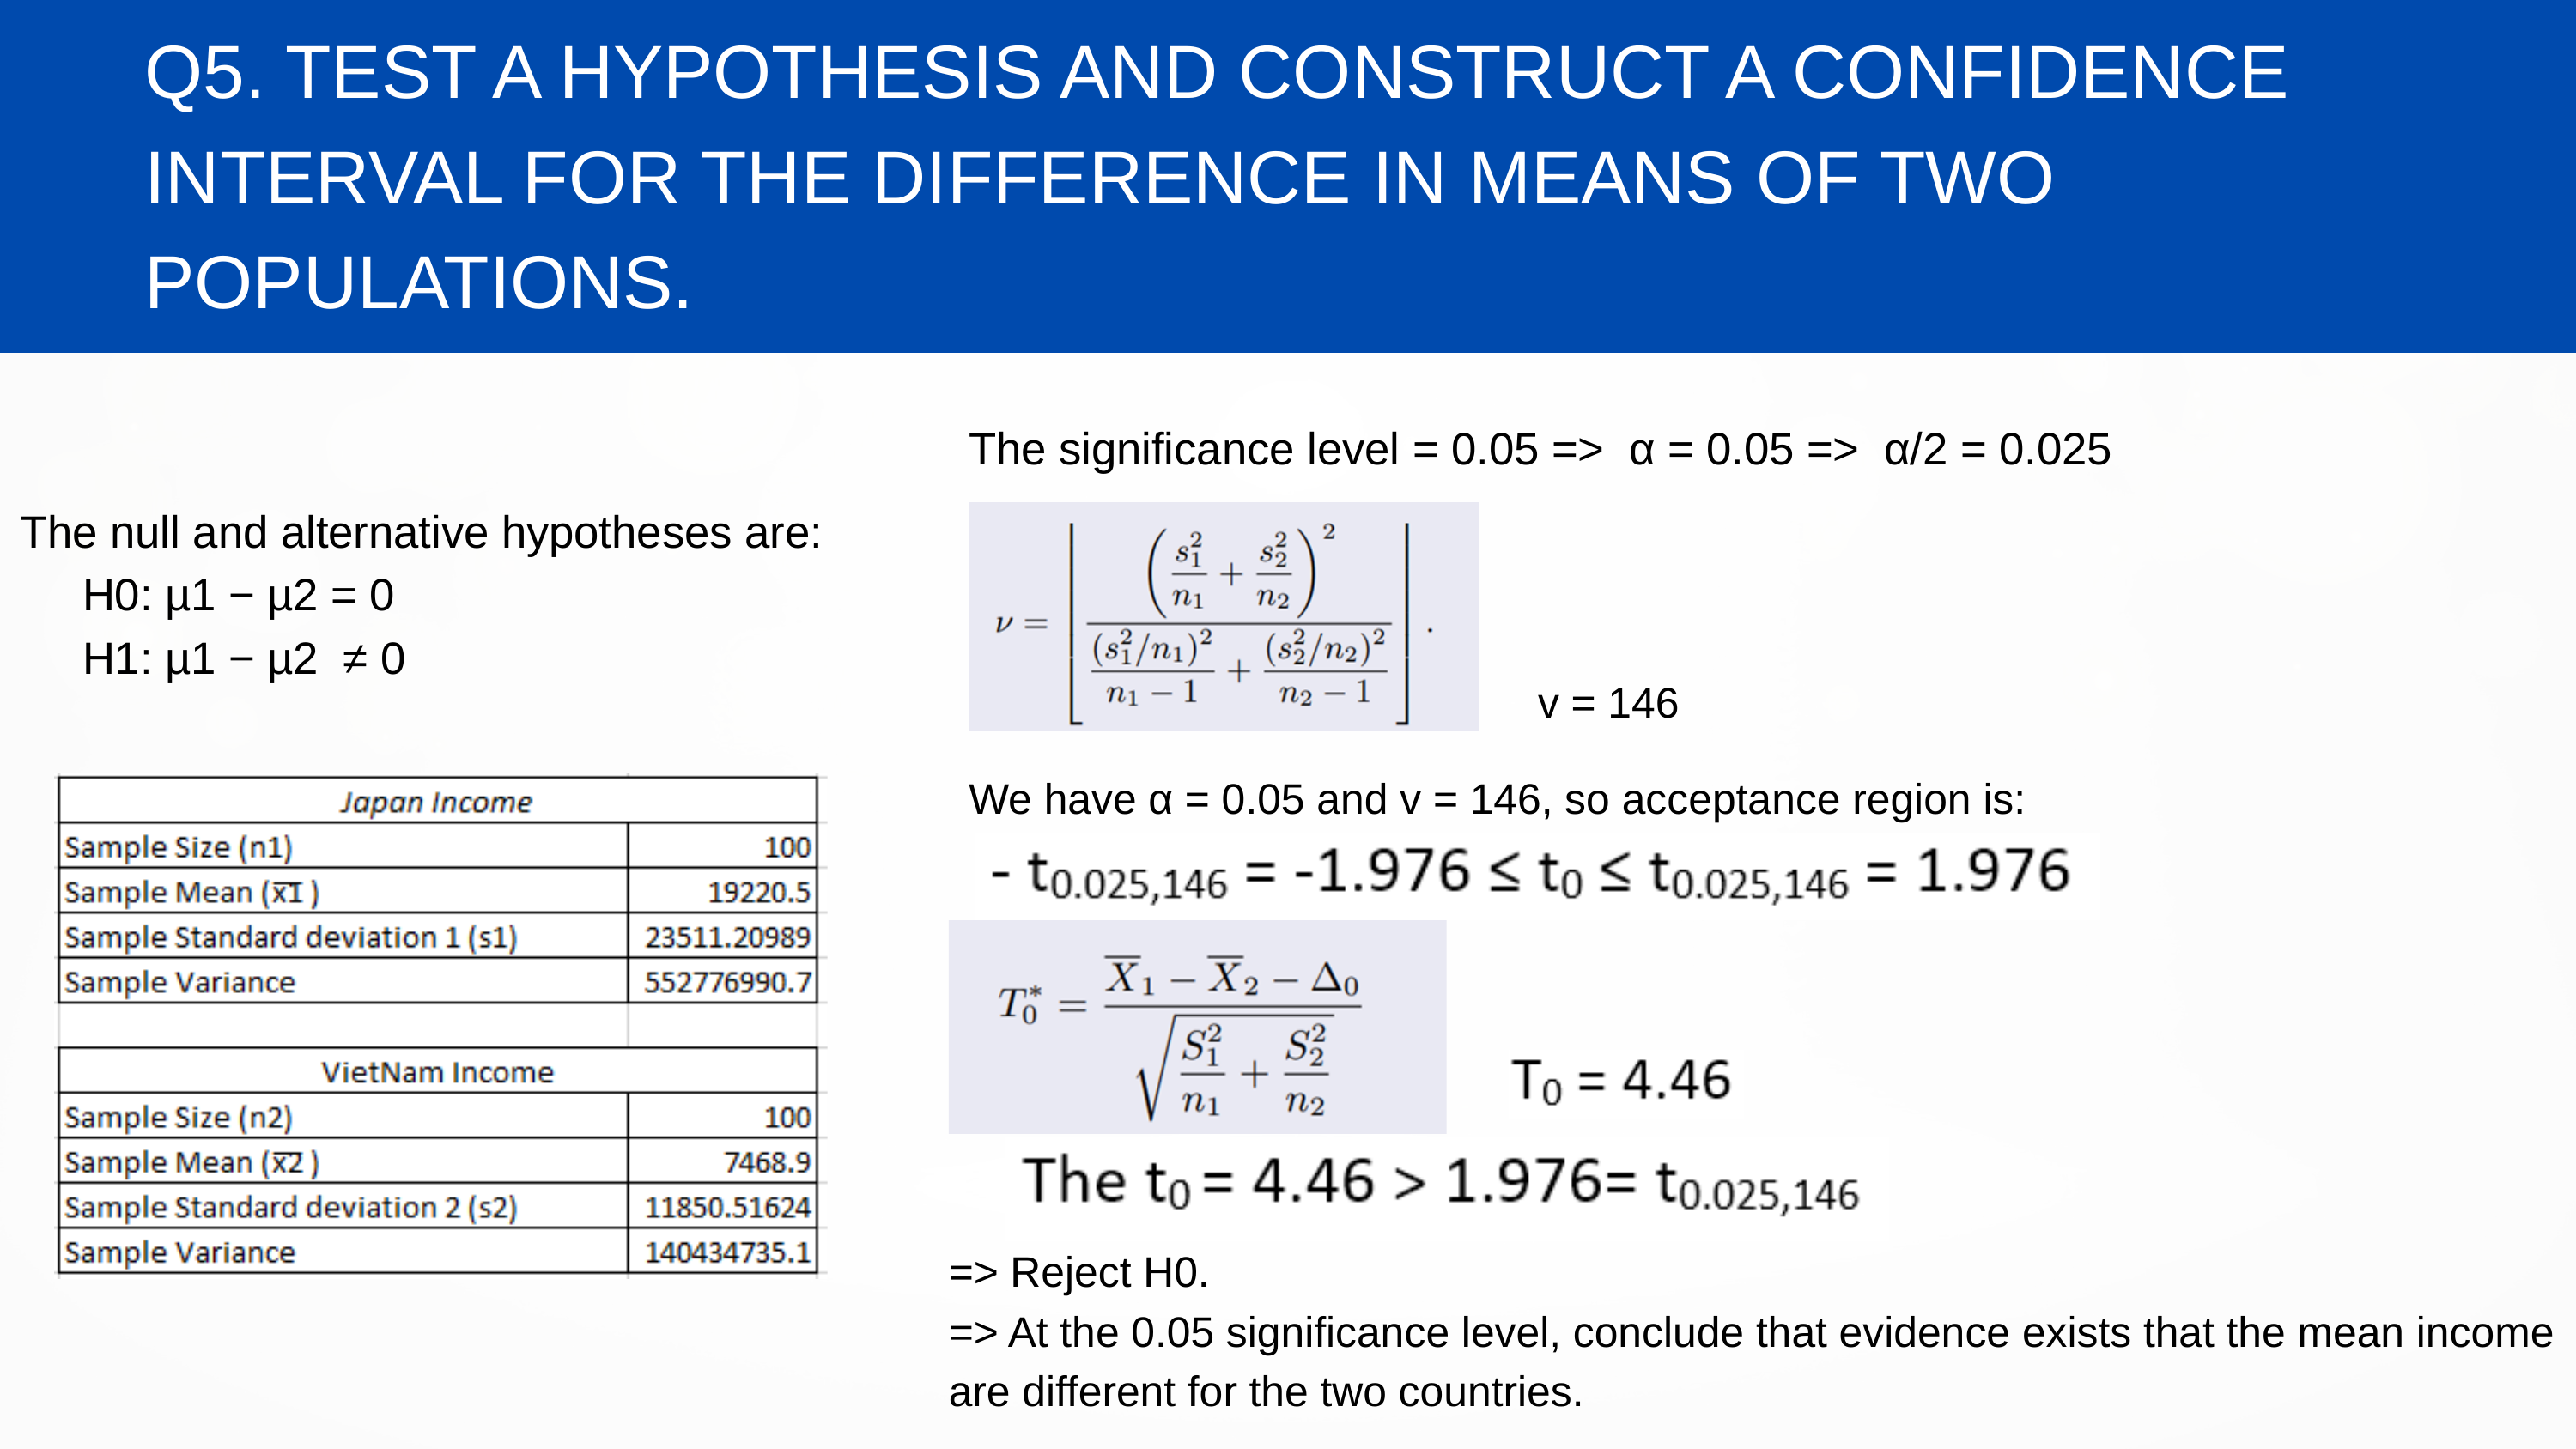

Q5. TEST A HYPOTHESIS AND CONSTRUCT A CONFIDENCE INTERVAL FOR THE DIFFERENCE IN MEANS OF TWO POPULATIONS.
The significance level = 0.05 =>  α = 0.05 =>  α/2 = 0.025
The null and alternative hypotheses are:
     H0: µ1 − µ2 = 0
     H1: µ1 − µ2  ≠ 0

v = 146
We have α = 0.05 and v = 146, so acceptance region is:

=> Reject H0.
=> At the 0.05 significance level, conclude that evidence exists that the mean income are different for the two countries.